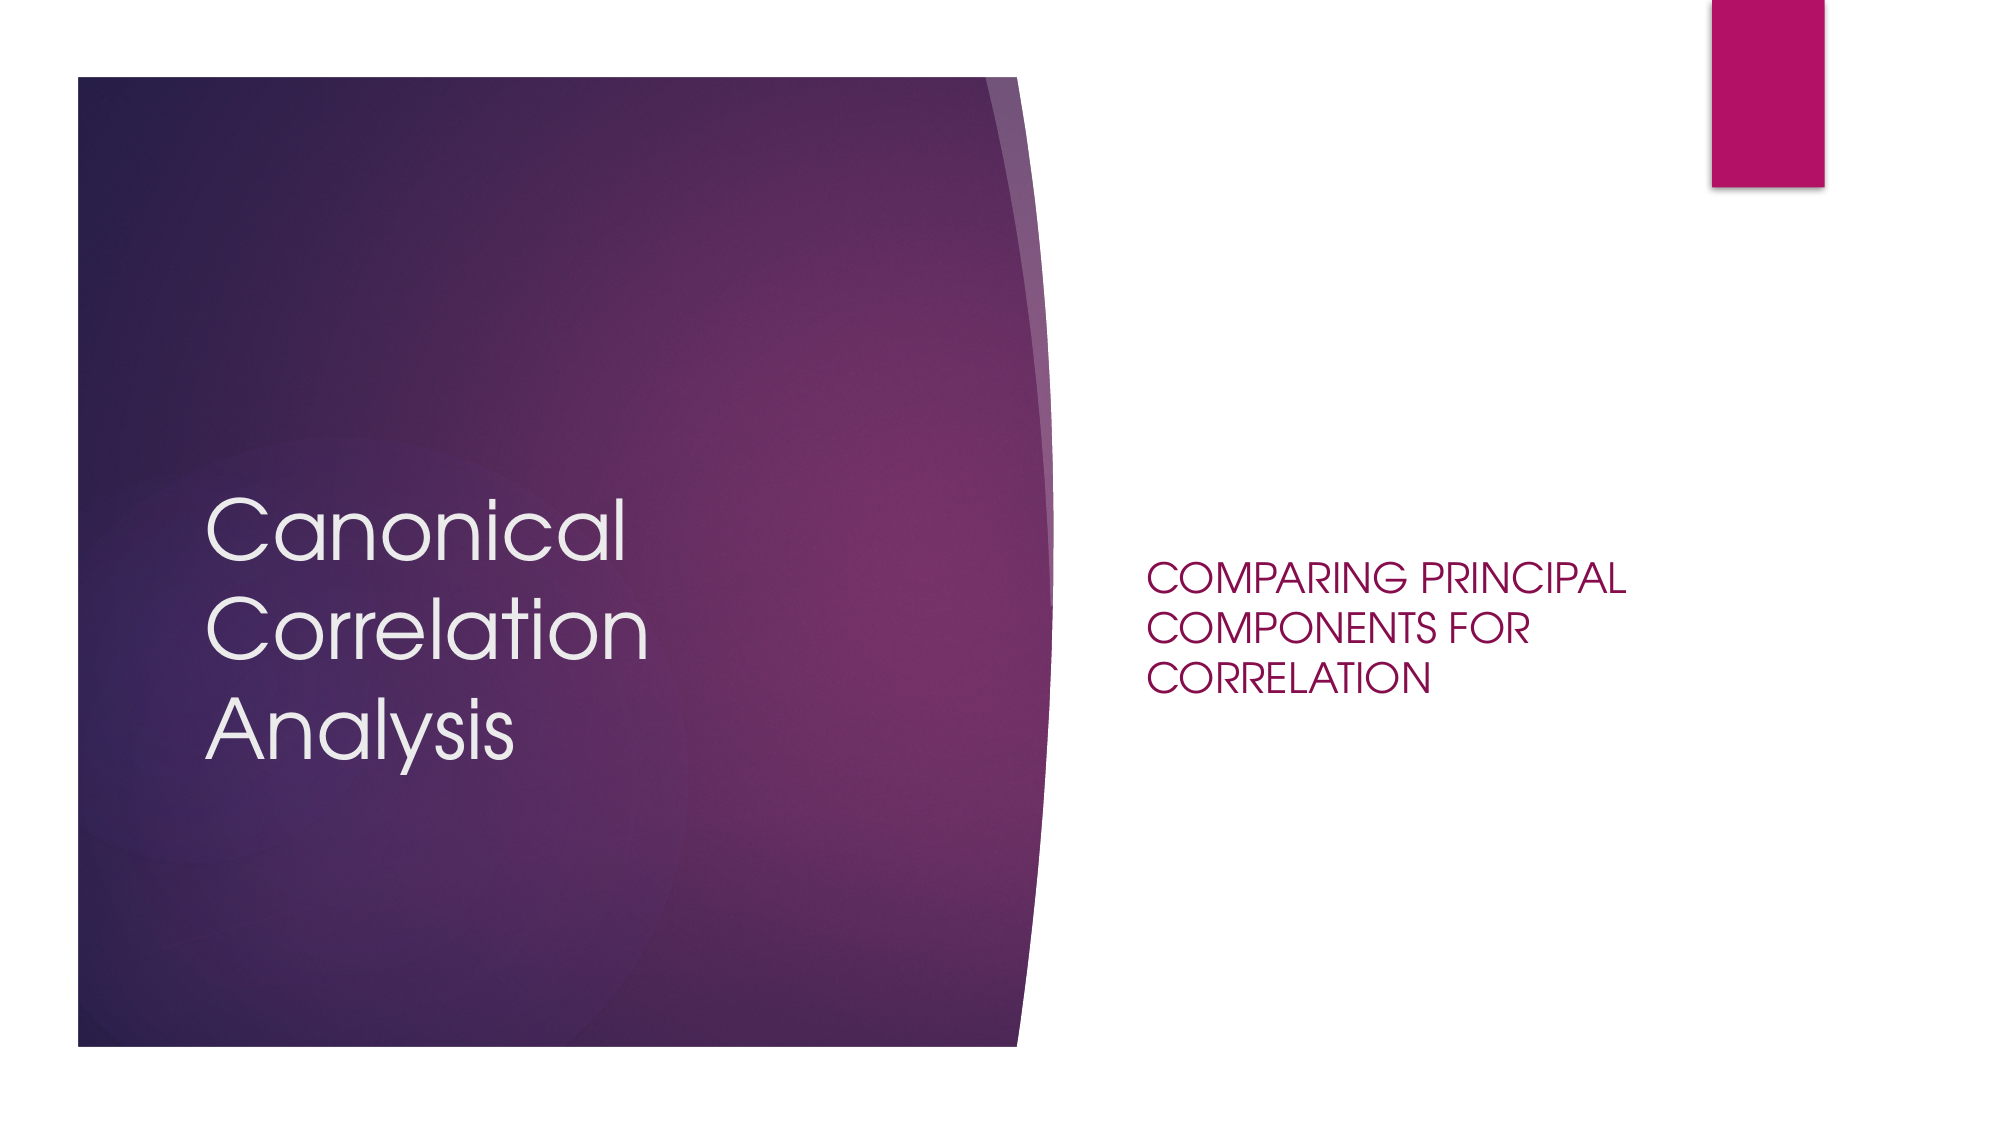

Comparing Principal Components for Correlation
# Canonical Correlation Analysis